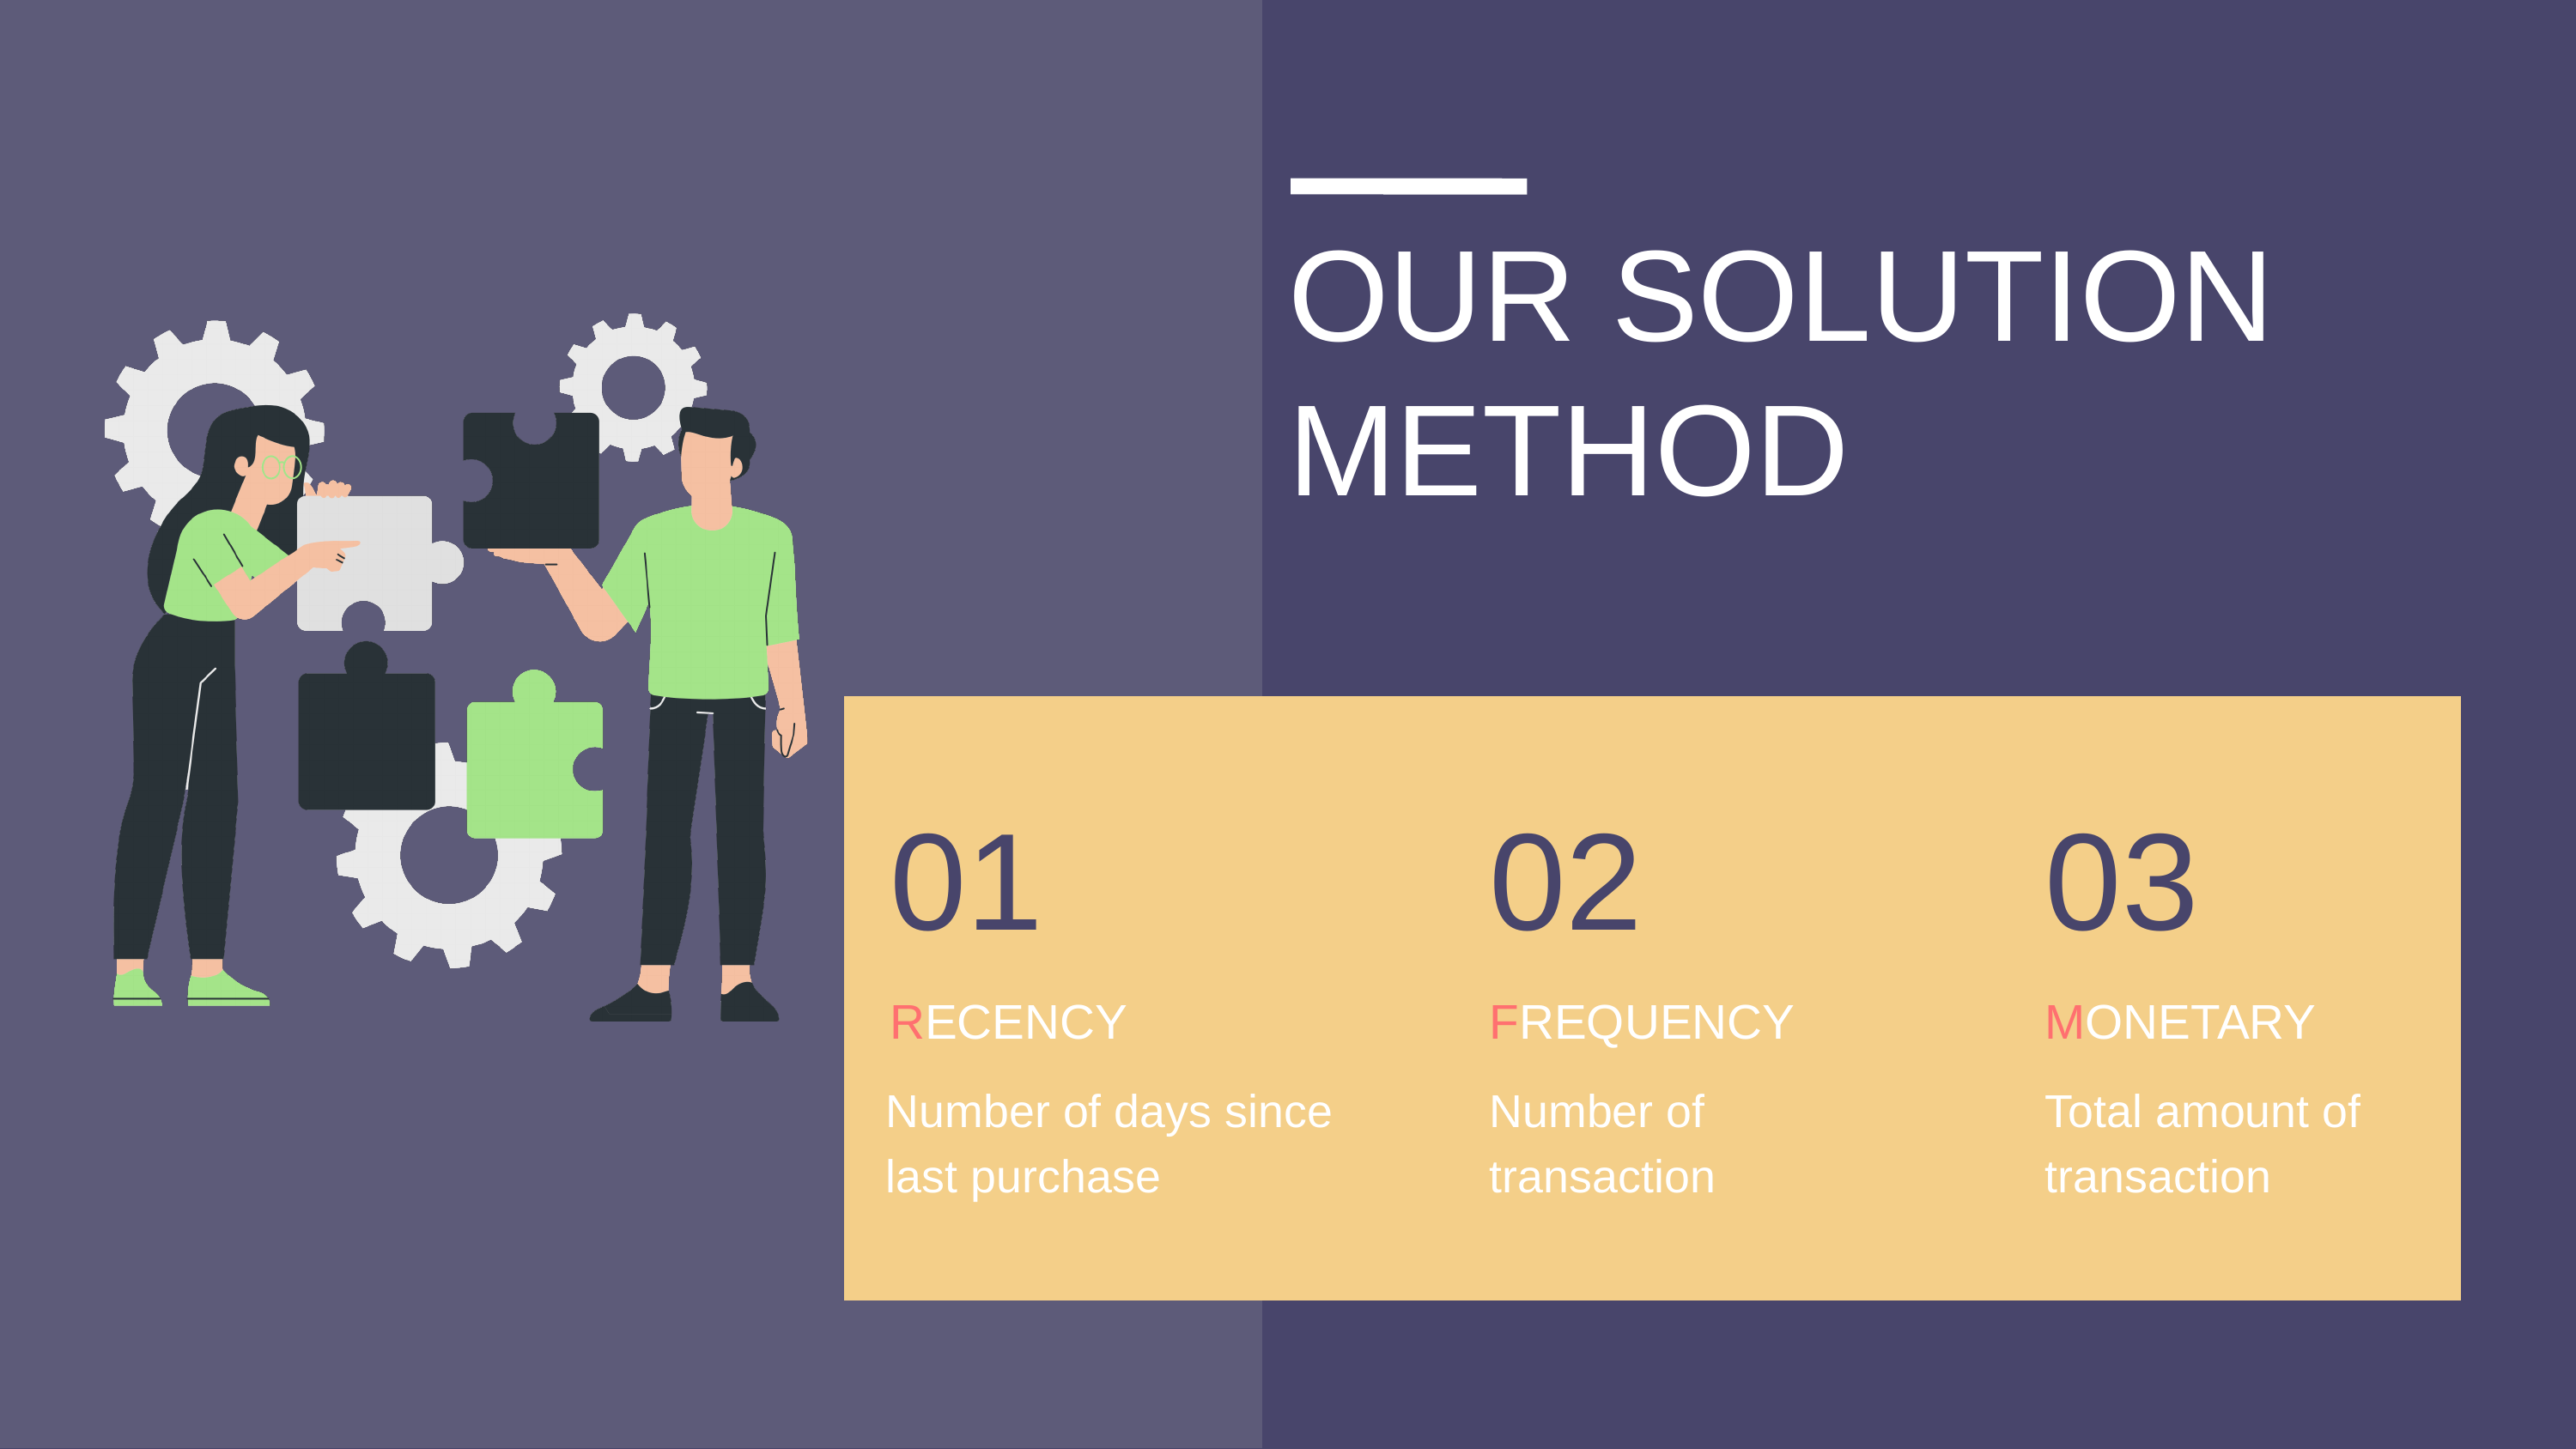

OUR SOLUTION METHOD

01
02
03
RECENCY
FREQUENCY
MONETARY
Number of days since last purchase
Number of transaction
Total amount of transaction